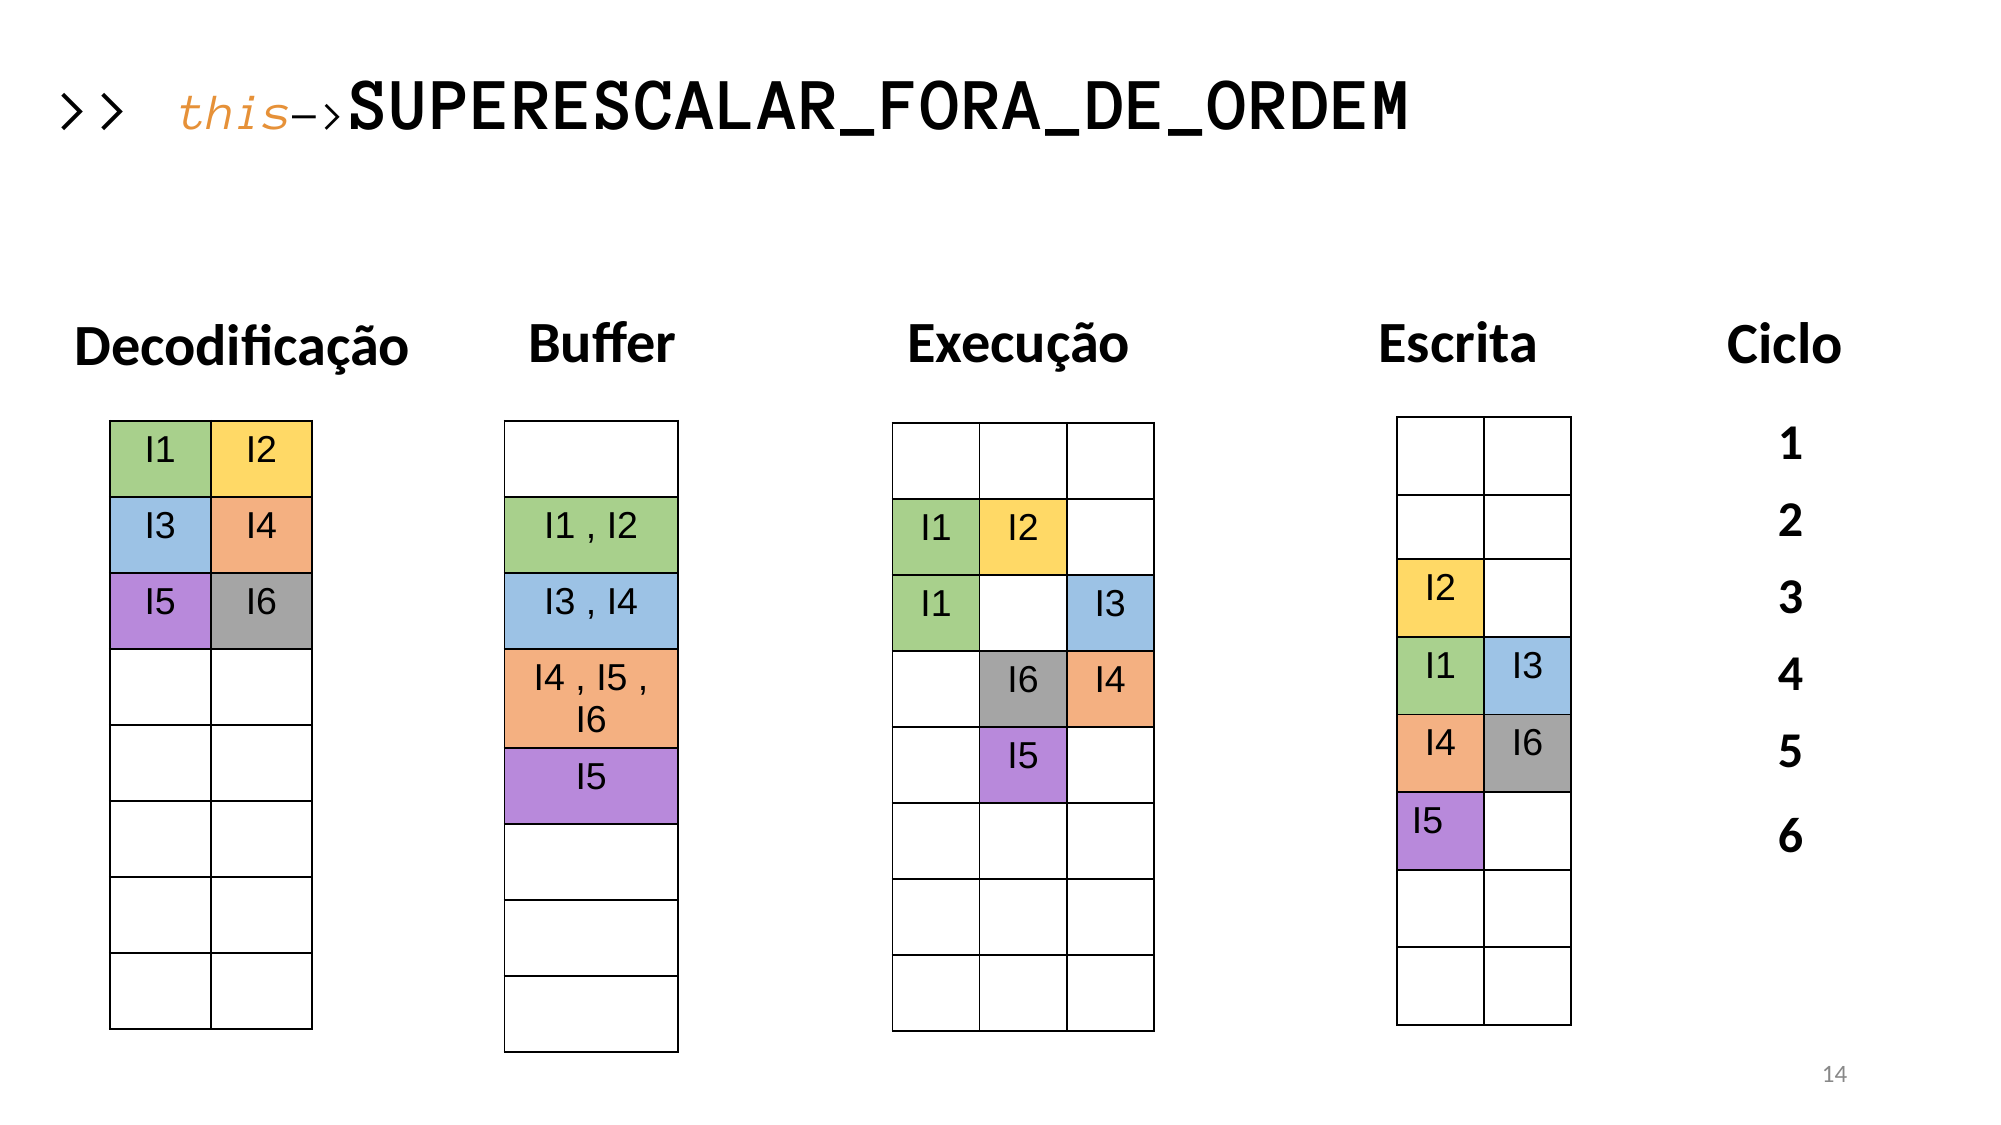

>> this->SUPERESCALAR_FORA_DE_ORDEM
Buffer
Execução
Escrita
Ciclo
Decodificação
1

|  |  |
| --- | --- |
|  |  |
| I2 |  |
| I1 | I3 |
| I4 | I6 |
| I5 |  |
|  |  |
|  |  |
| I1 | I2 |
| --- | --- |
| I3 | I4 |
| I5 | I6 |
|  |  |
|  |  |
|  |  |
|  |  |
|  |  |
|  |
| --- |
| I1 , I2 |
| I3 , I4 |
| I4 , I5 , I6 |
| I5 |
|  |
|  |
|  |
|  |  |  |
| --- | --- | --- |
| I1 | I2 |  |
| I1 |  | I3 |
|  | I6 | I4 |
|  | I5 |  |
|  |  |  |
|  |  |  |
|  |  |  |
2

3

4

5

6

14